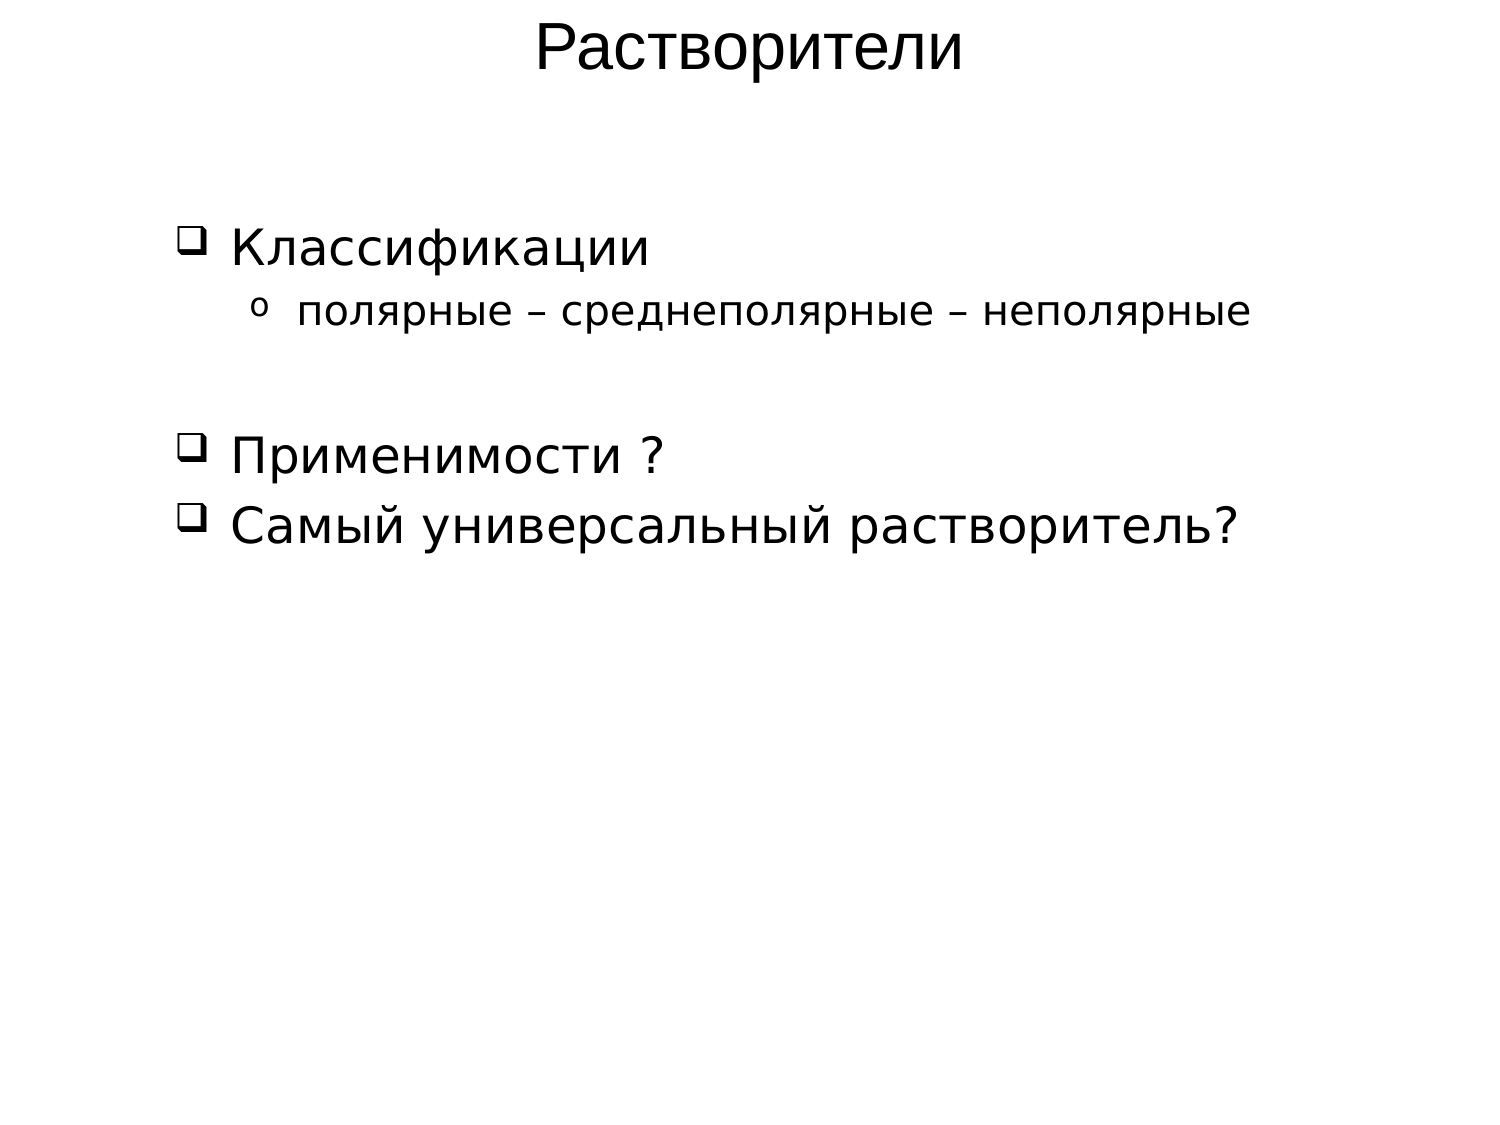

# Растворители
Классификации
полярные – среднеполярные – неполярные

Применимости ?
Самый универсальный растворитель?